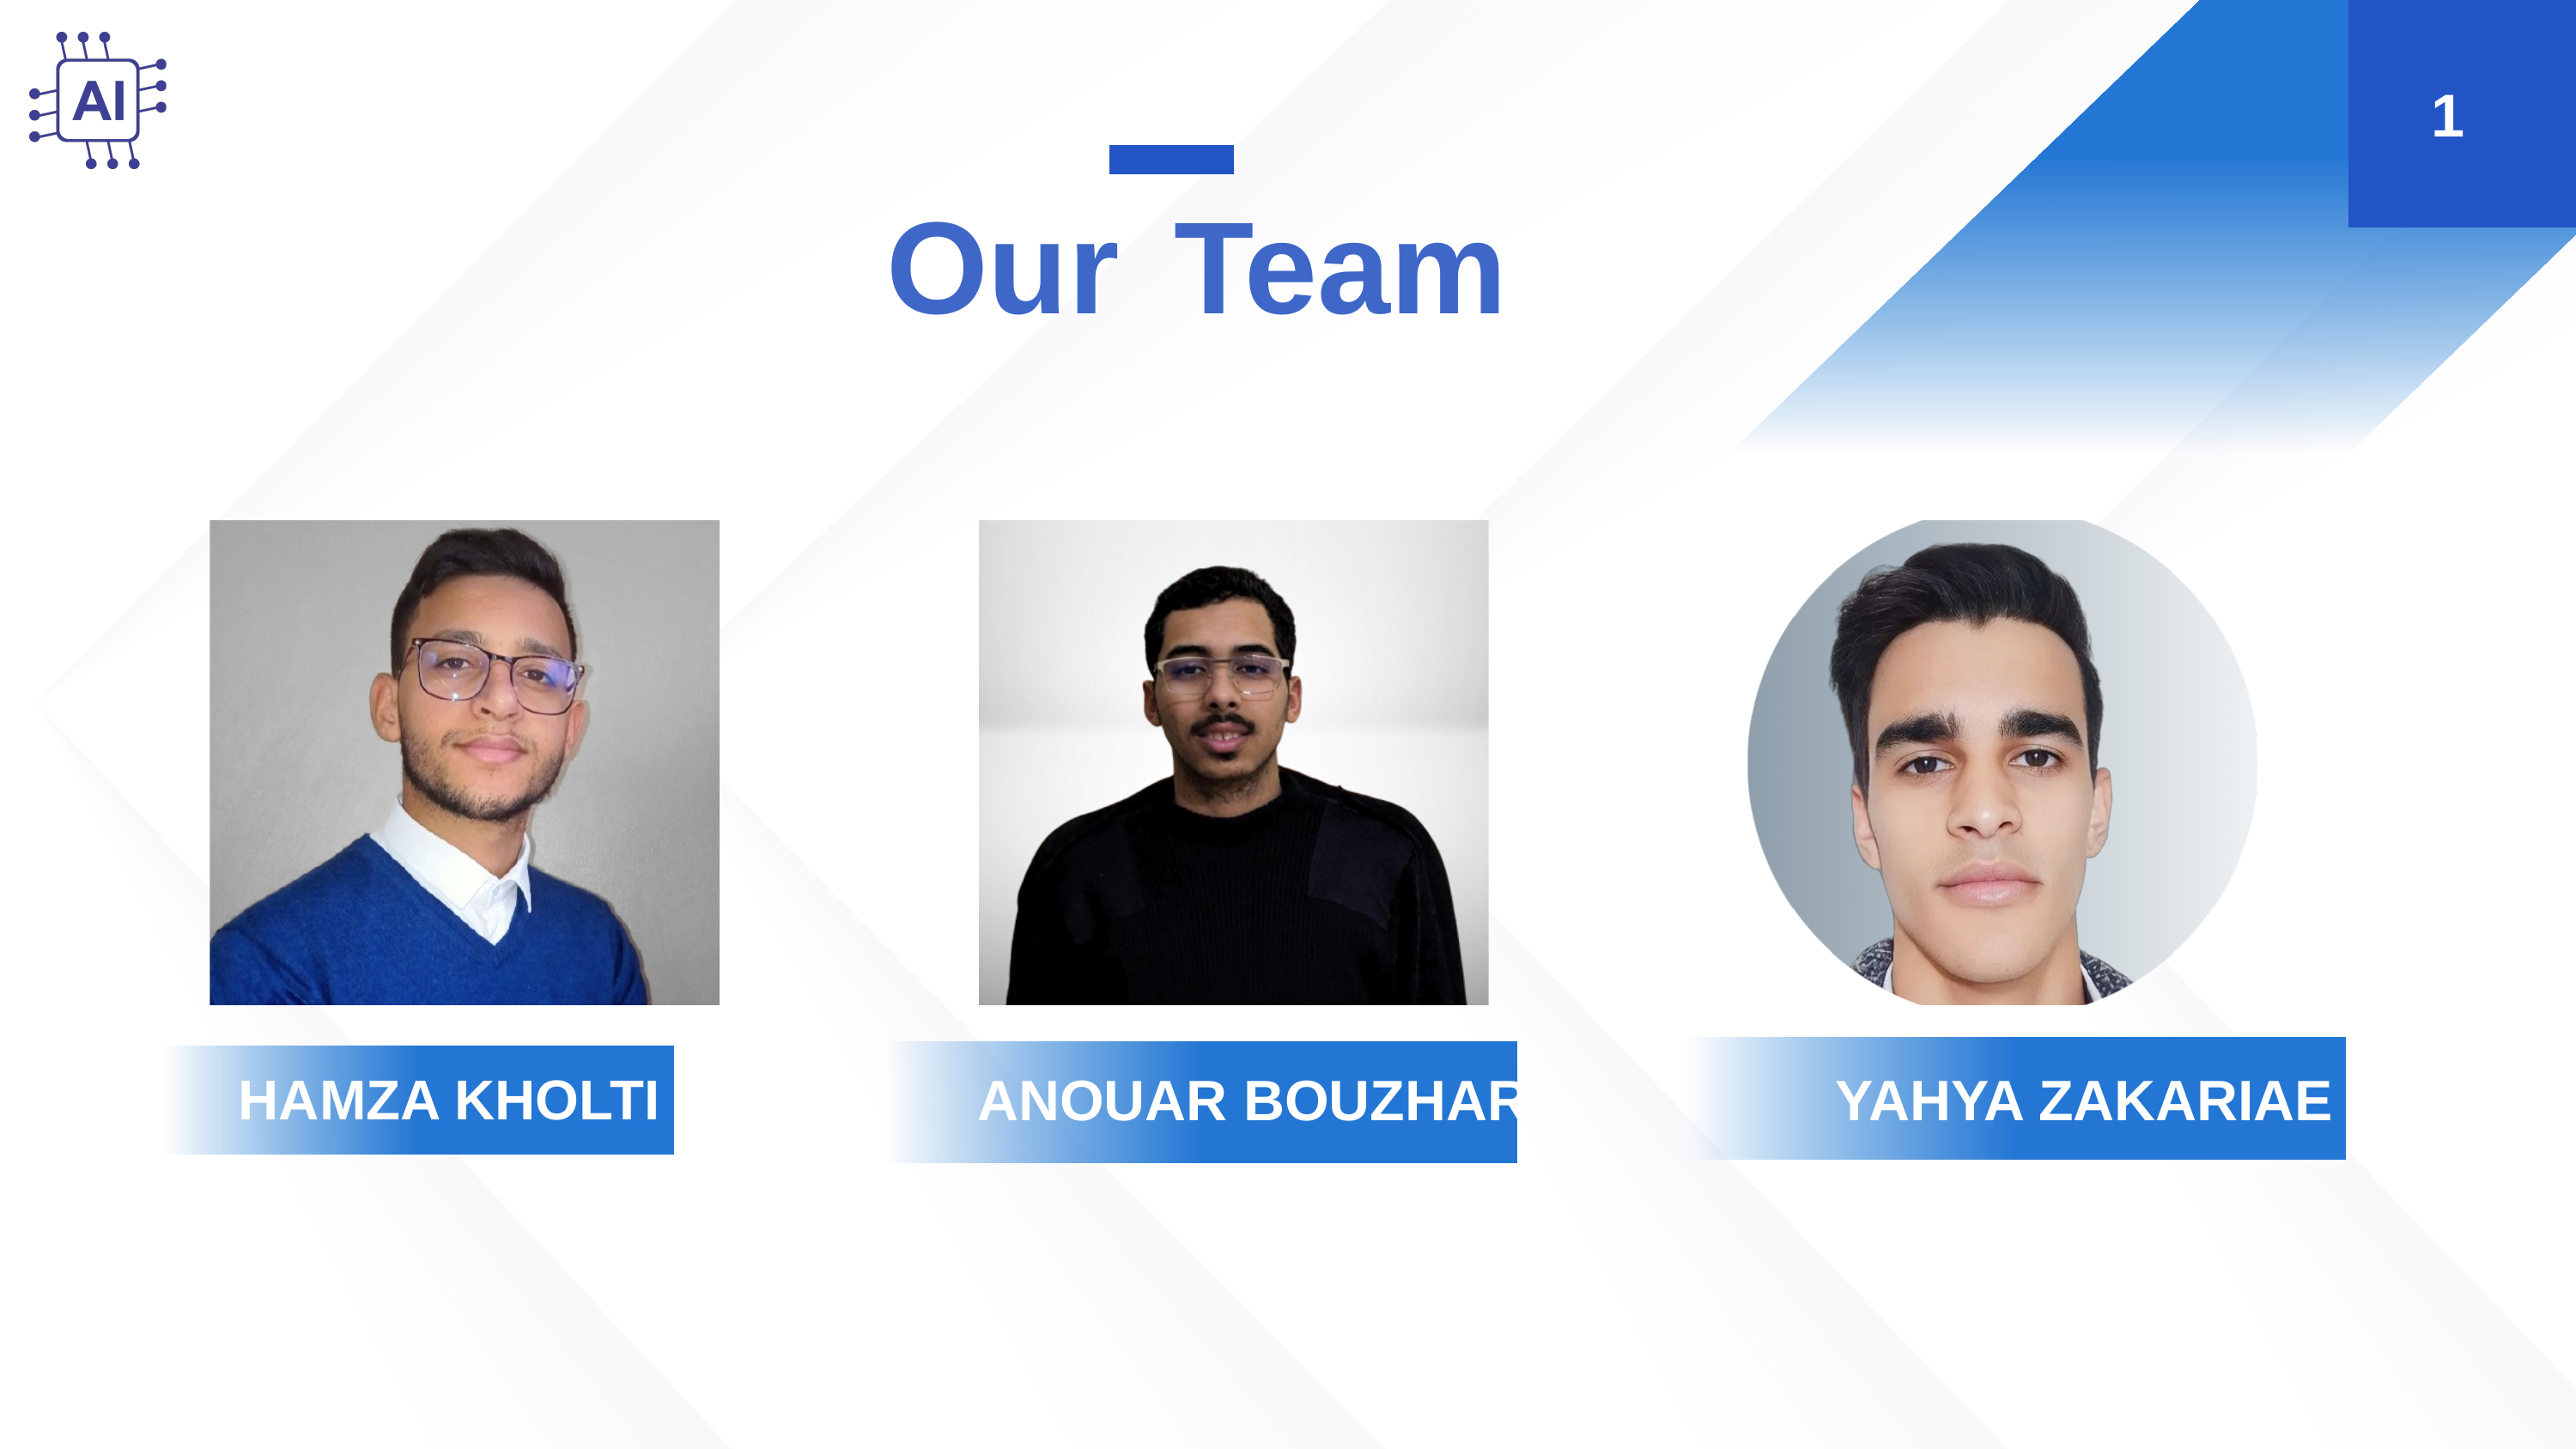

1

Our
Team

HAMZA KHOLTI
ANOUAR BOUZHAR
YAHYA ZAKARIAE